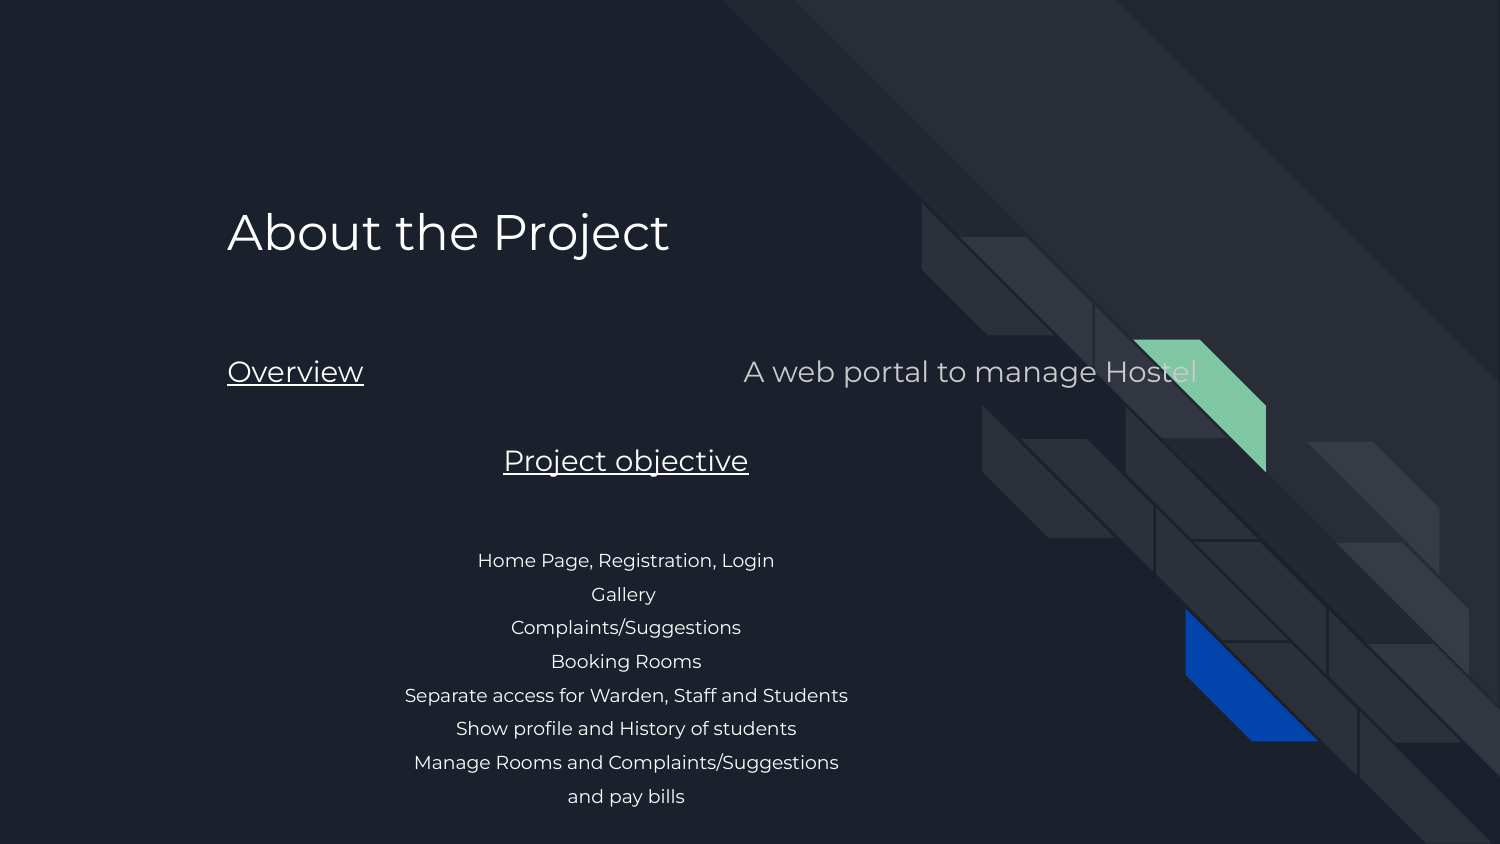

# About the Project
Overview
A web portal to manage Hostel
Project objective
Home Page, Registration, Login
Gallery
Complaints/Suggestions
Booking Rooms
Separate access for Warden, Staff and Students
Show profile and History of students
Manage Rooms and Complaints/Suggestions and pay bills